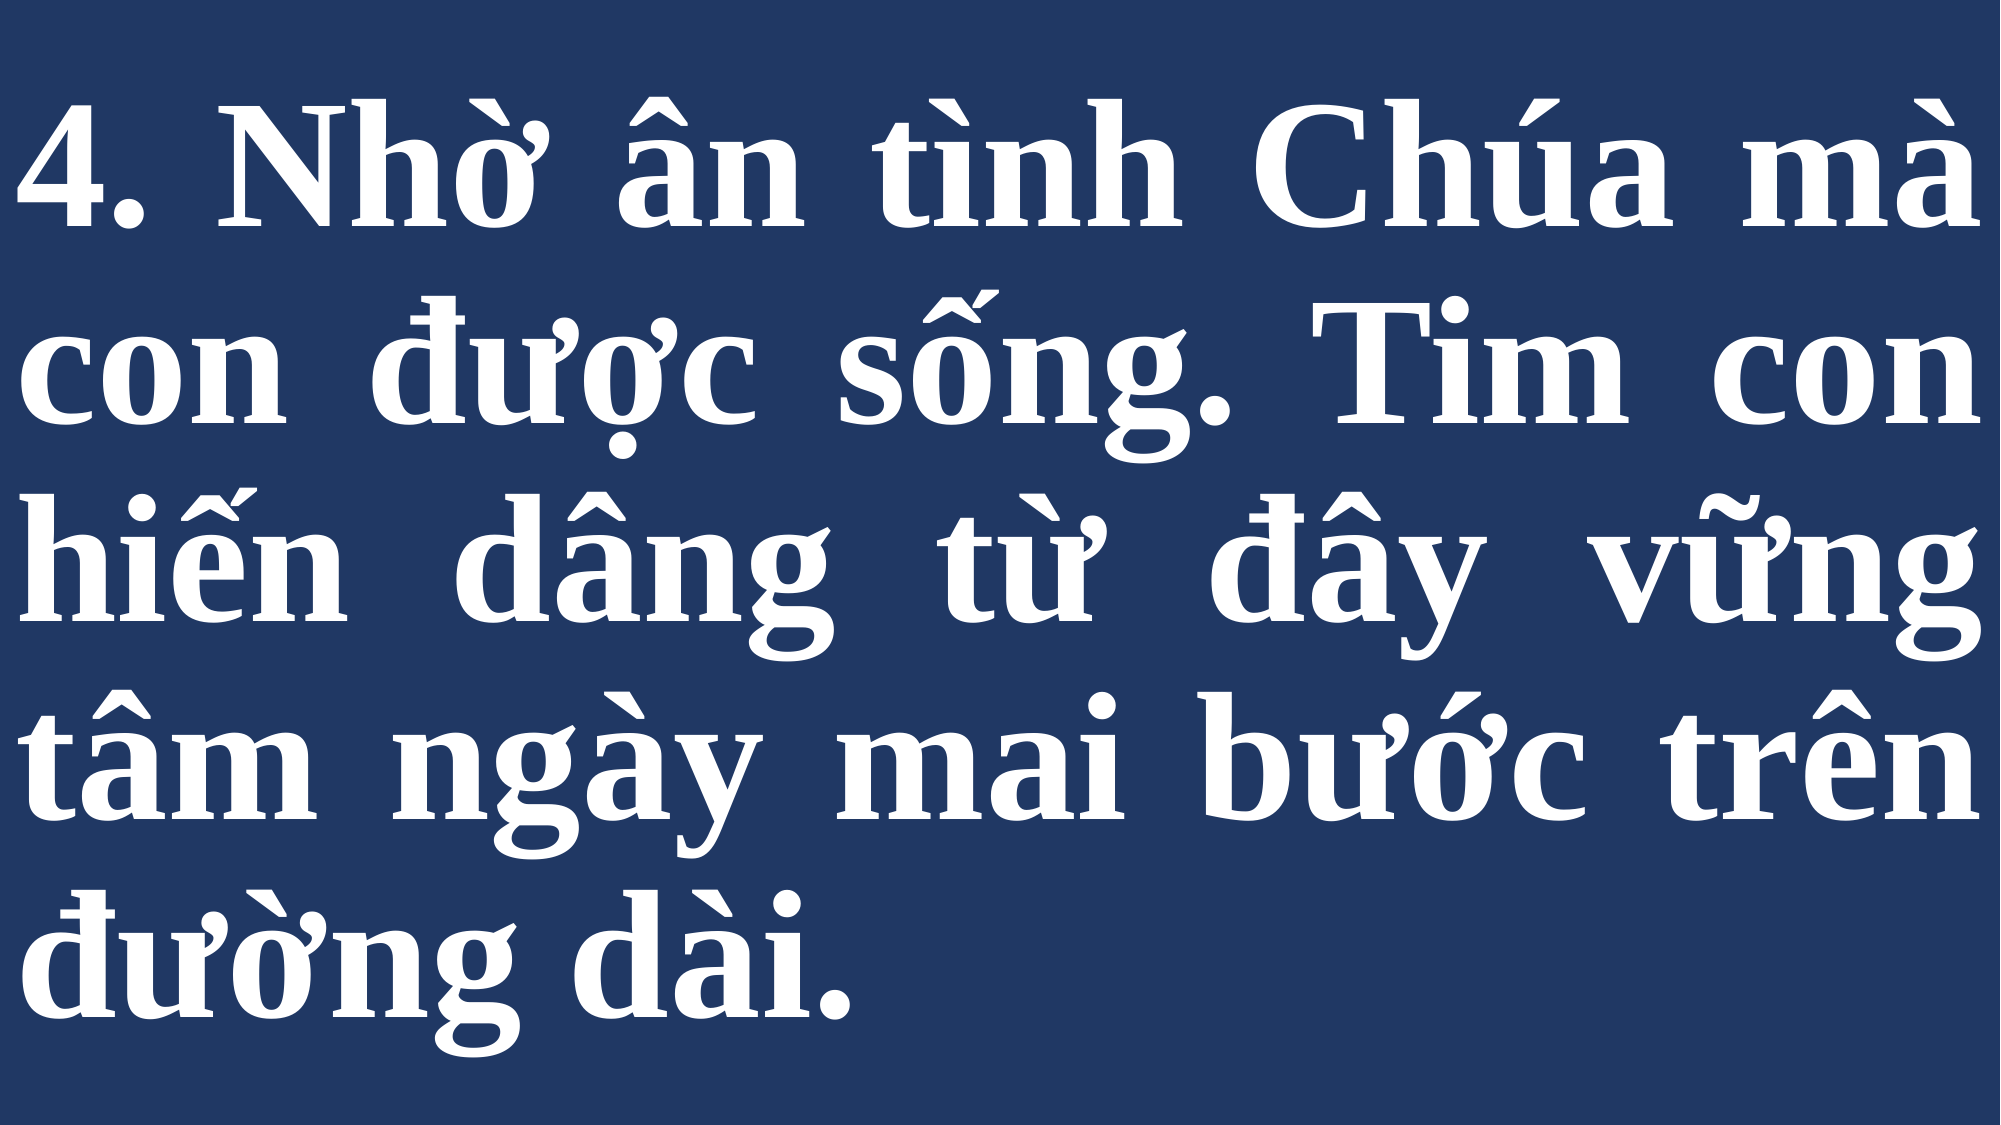

# 4. Nhờ ân tình Chúa mà con được sống. Tim con hiến dâng từ đây vững tâm ngày mai bước trên đường dài.